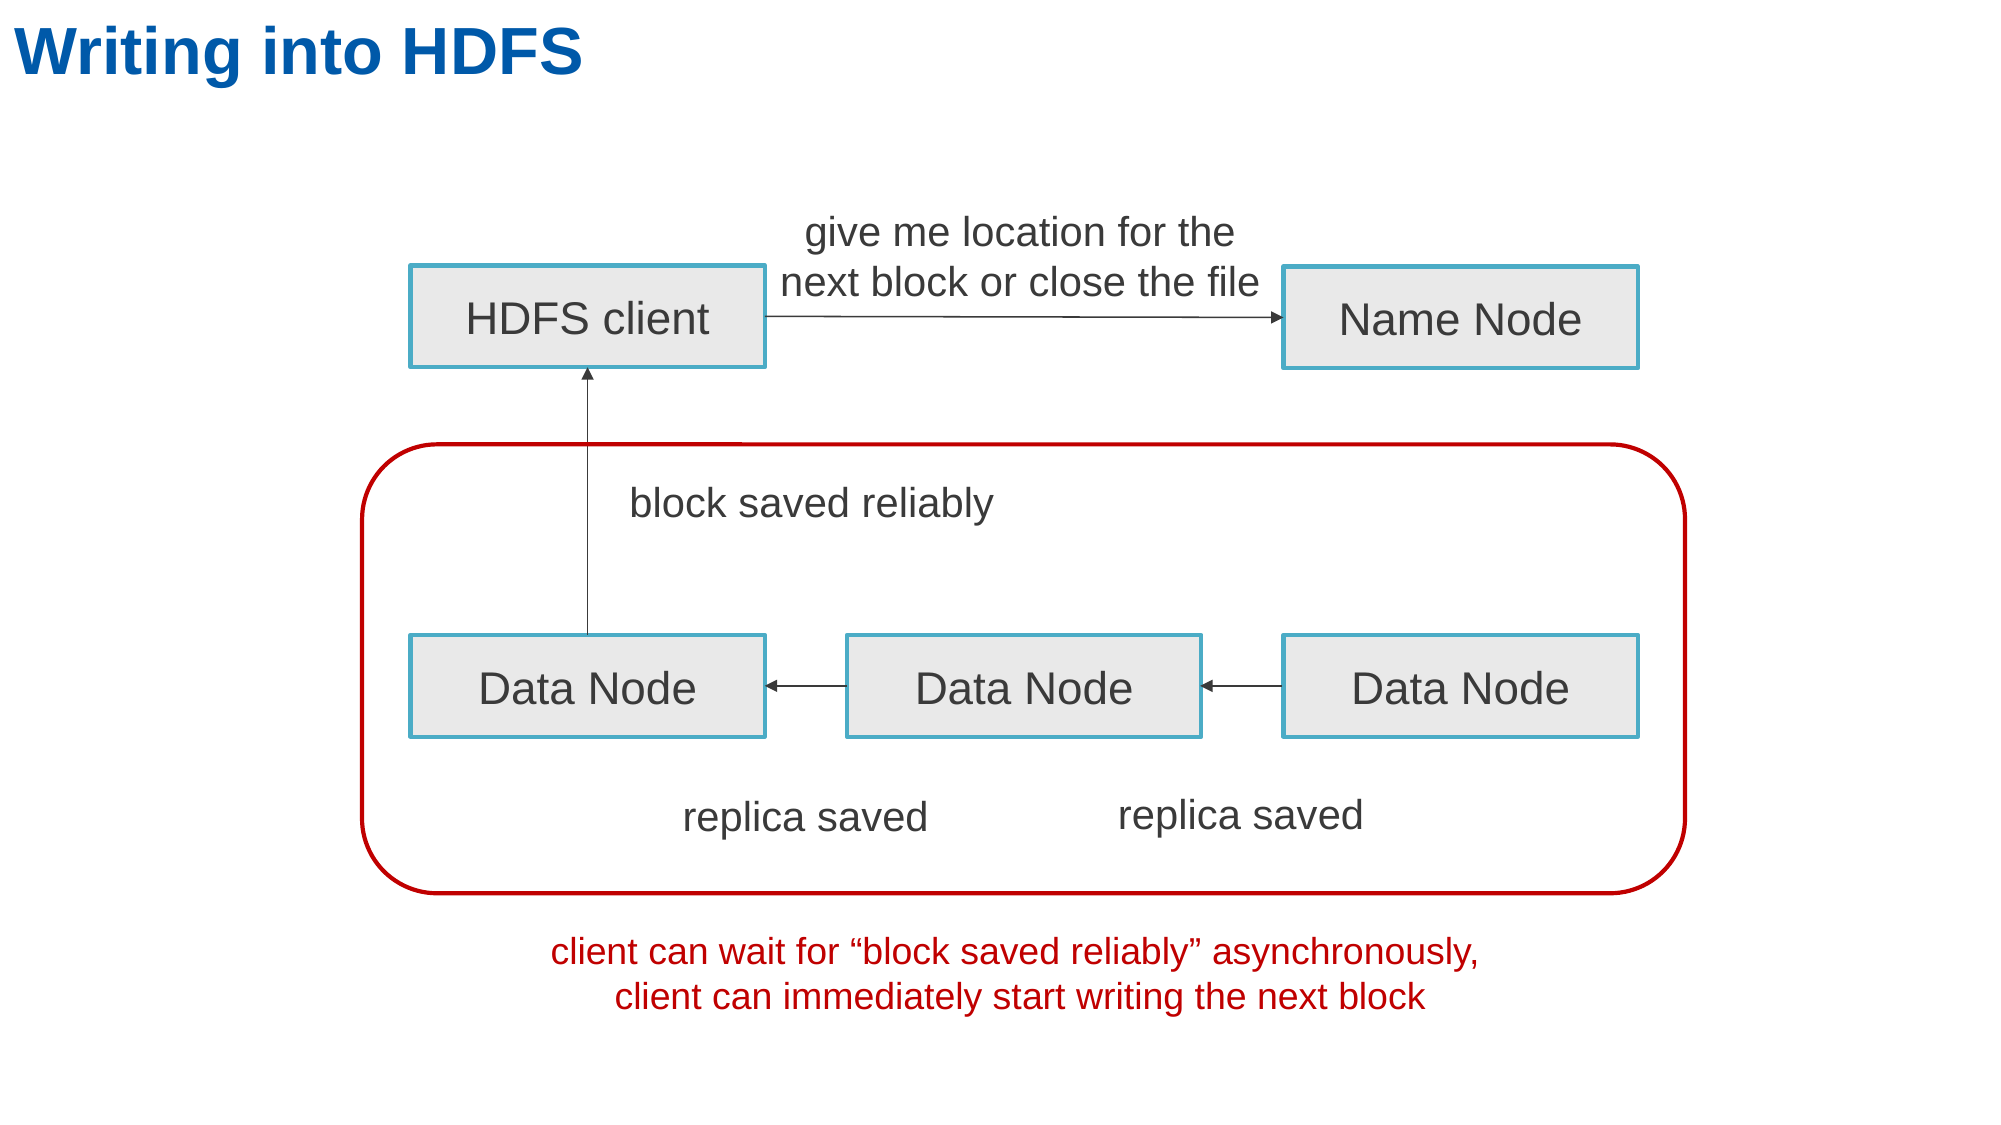

# Writing into HDFS
give me location for the next block or close the file
HDFS client
Name Node

block saved reliably
Data Node
Data Node
Data Node
replica saved
replica saved
client can wait for “block saved reliably” asynchronously,
client can immediately start writing the next block